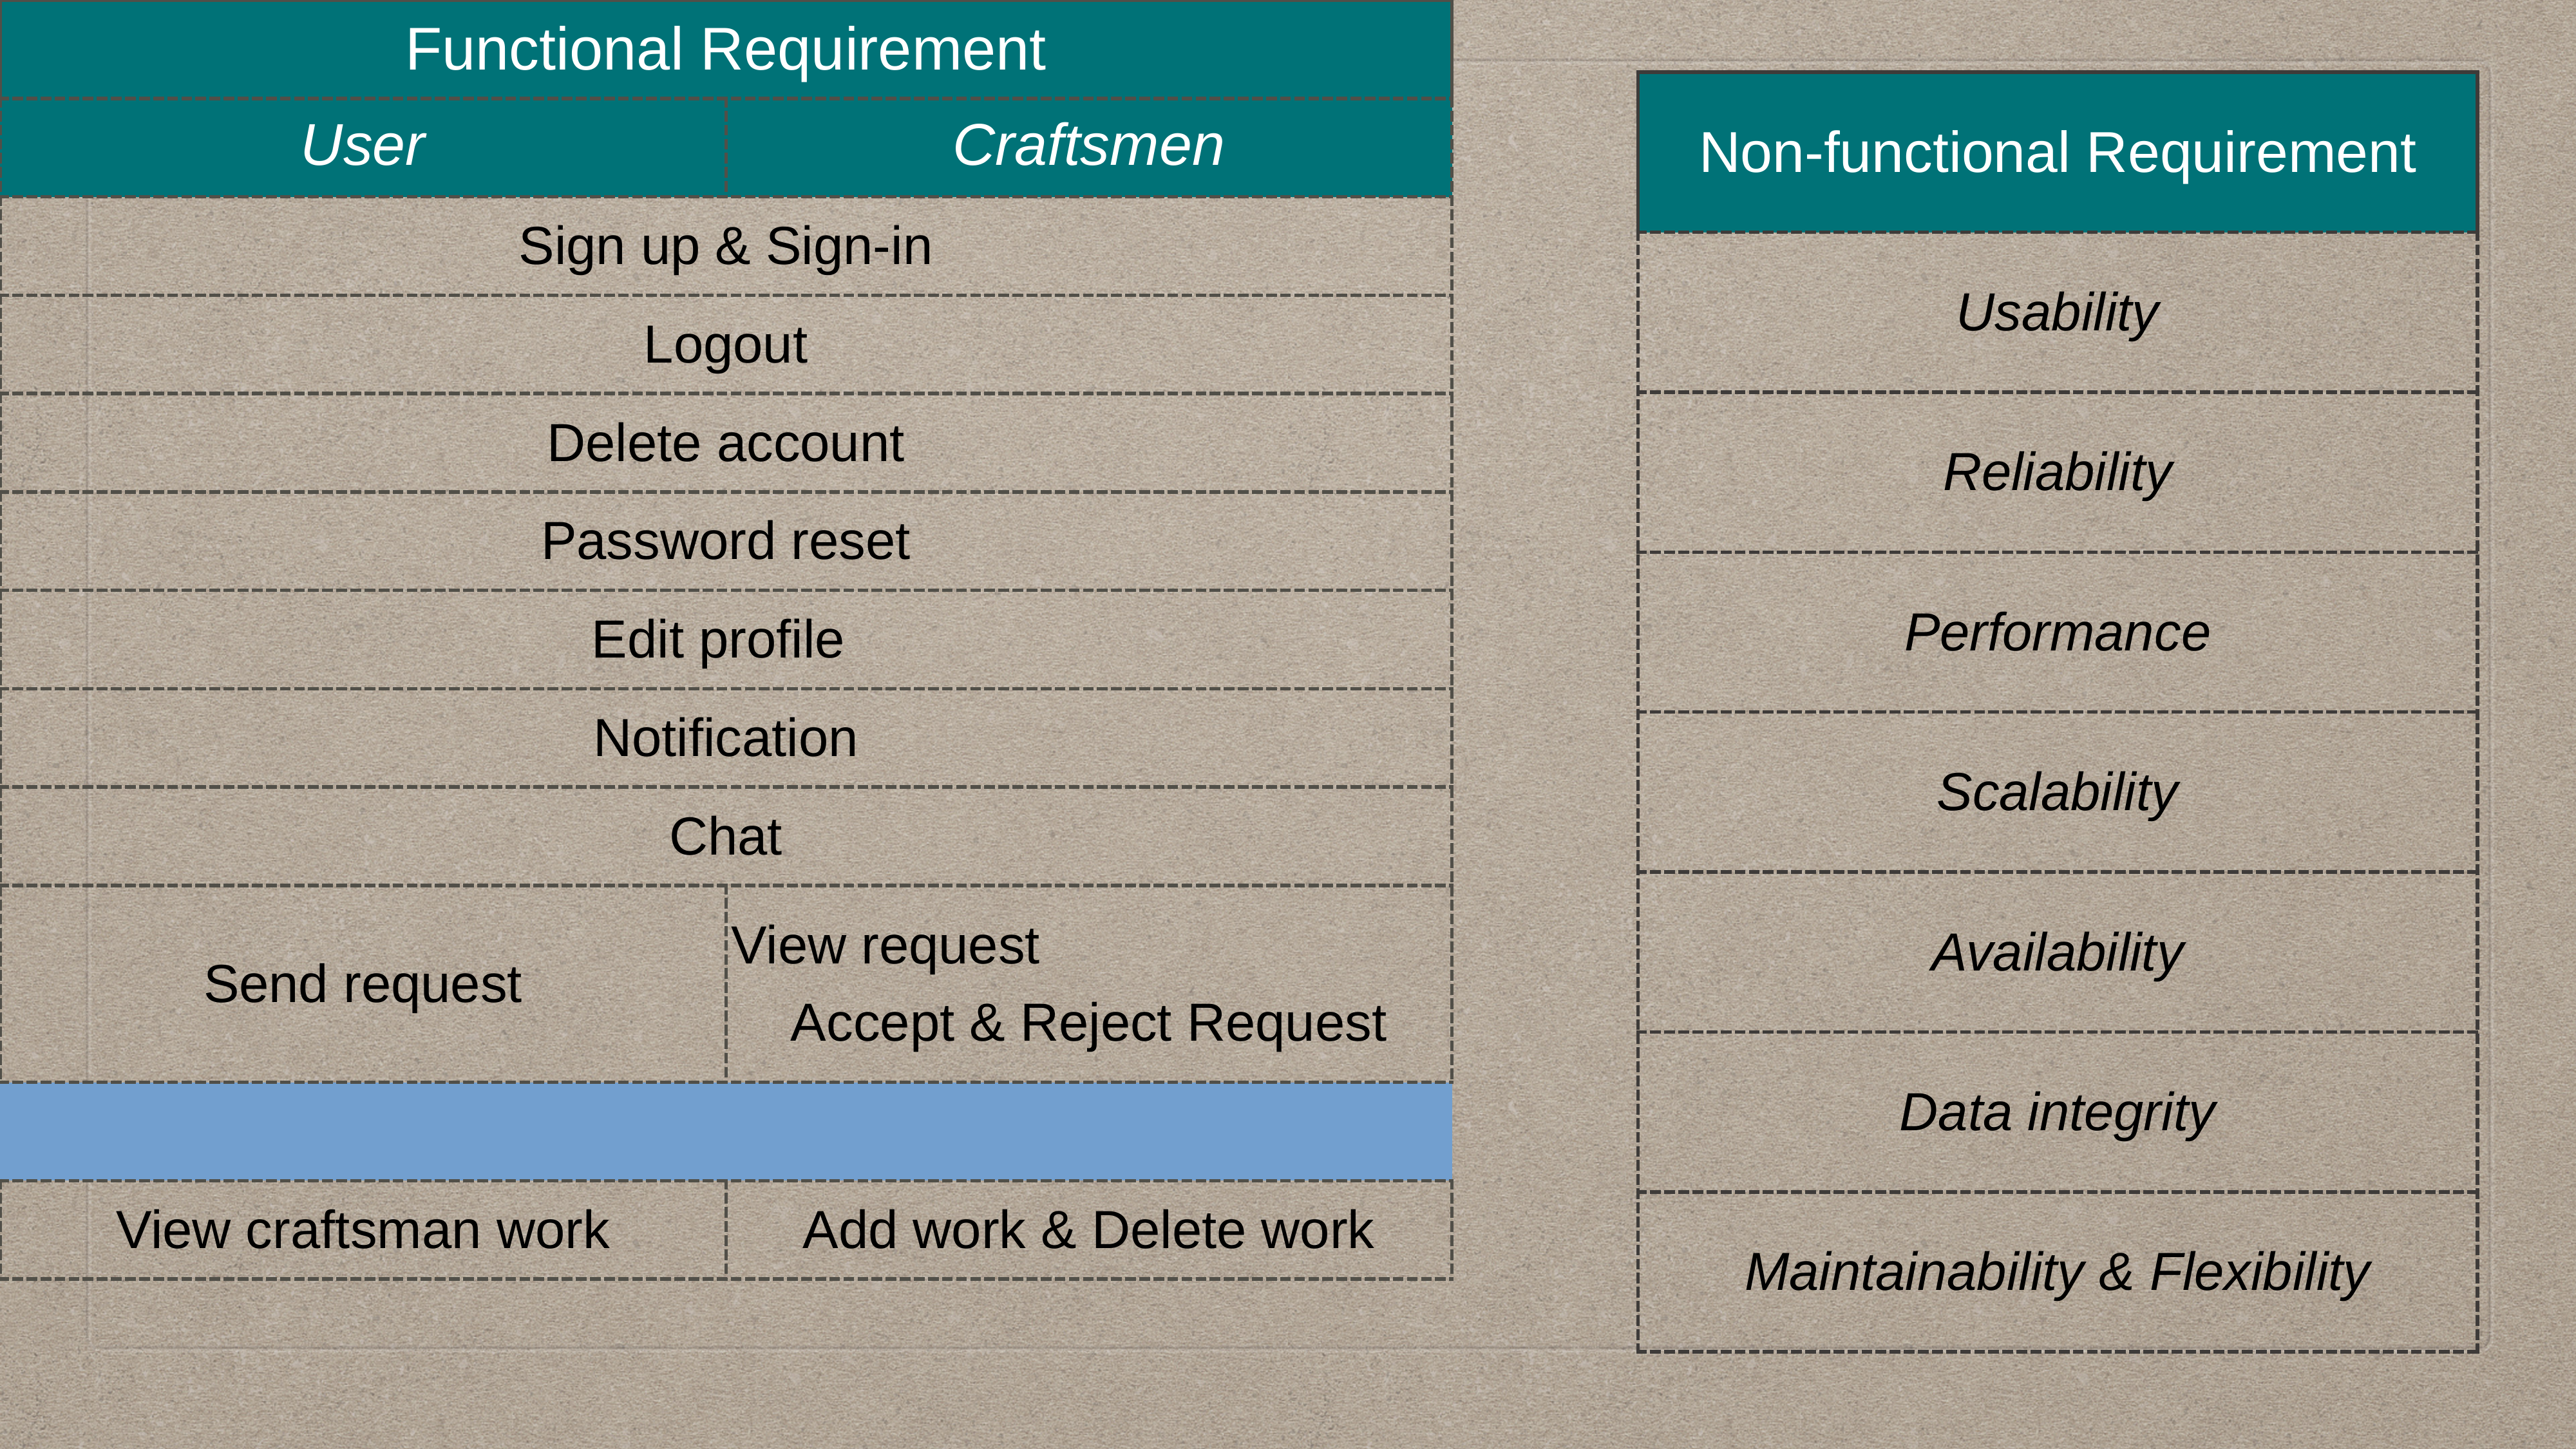

| Non-functional Requirement |
| --- |
| Usability |
| Reliability |
| Performance |
| Scalability |
| Availability |
| Data integrity |
| Maintainability & Flexibility |
| Functional Requirement |  |
| --- | --- |
| User | Craftsmen |
| Sign up & Sign-in |  |
| Logout |  |
| Delete account |  |
| Password reset |  |
| Edit profile |  |
| Notification |  |
| Chat |  |
| Send request | View request  Accept & Reject Request |
|  |  |
| View craftsman work | Add work & Delete work |
| Write feedback | View the feedback |